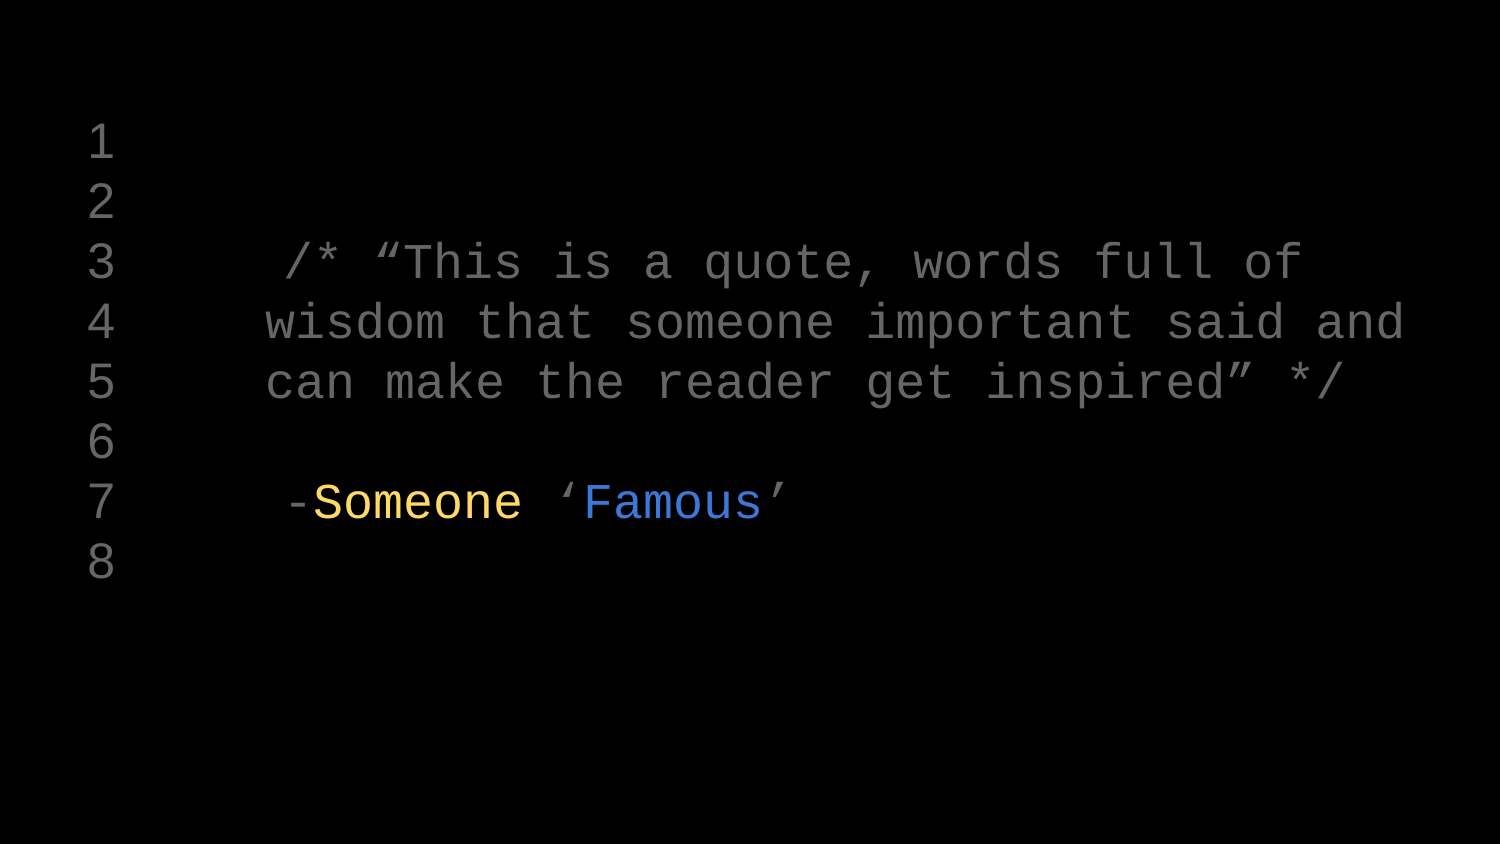

1
2
3            /* “This is a quote, words full of
4     wisdom that someone important said and
5     can make the reader get inspired” */
6
7            -Someone ‘Famous’
8